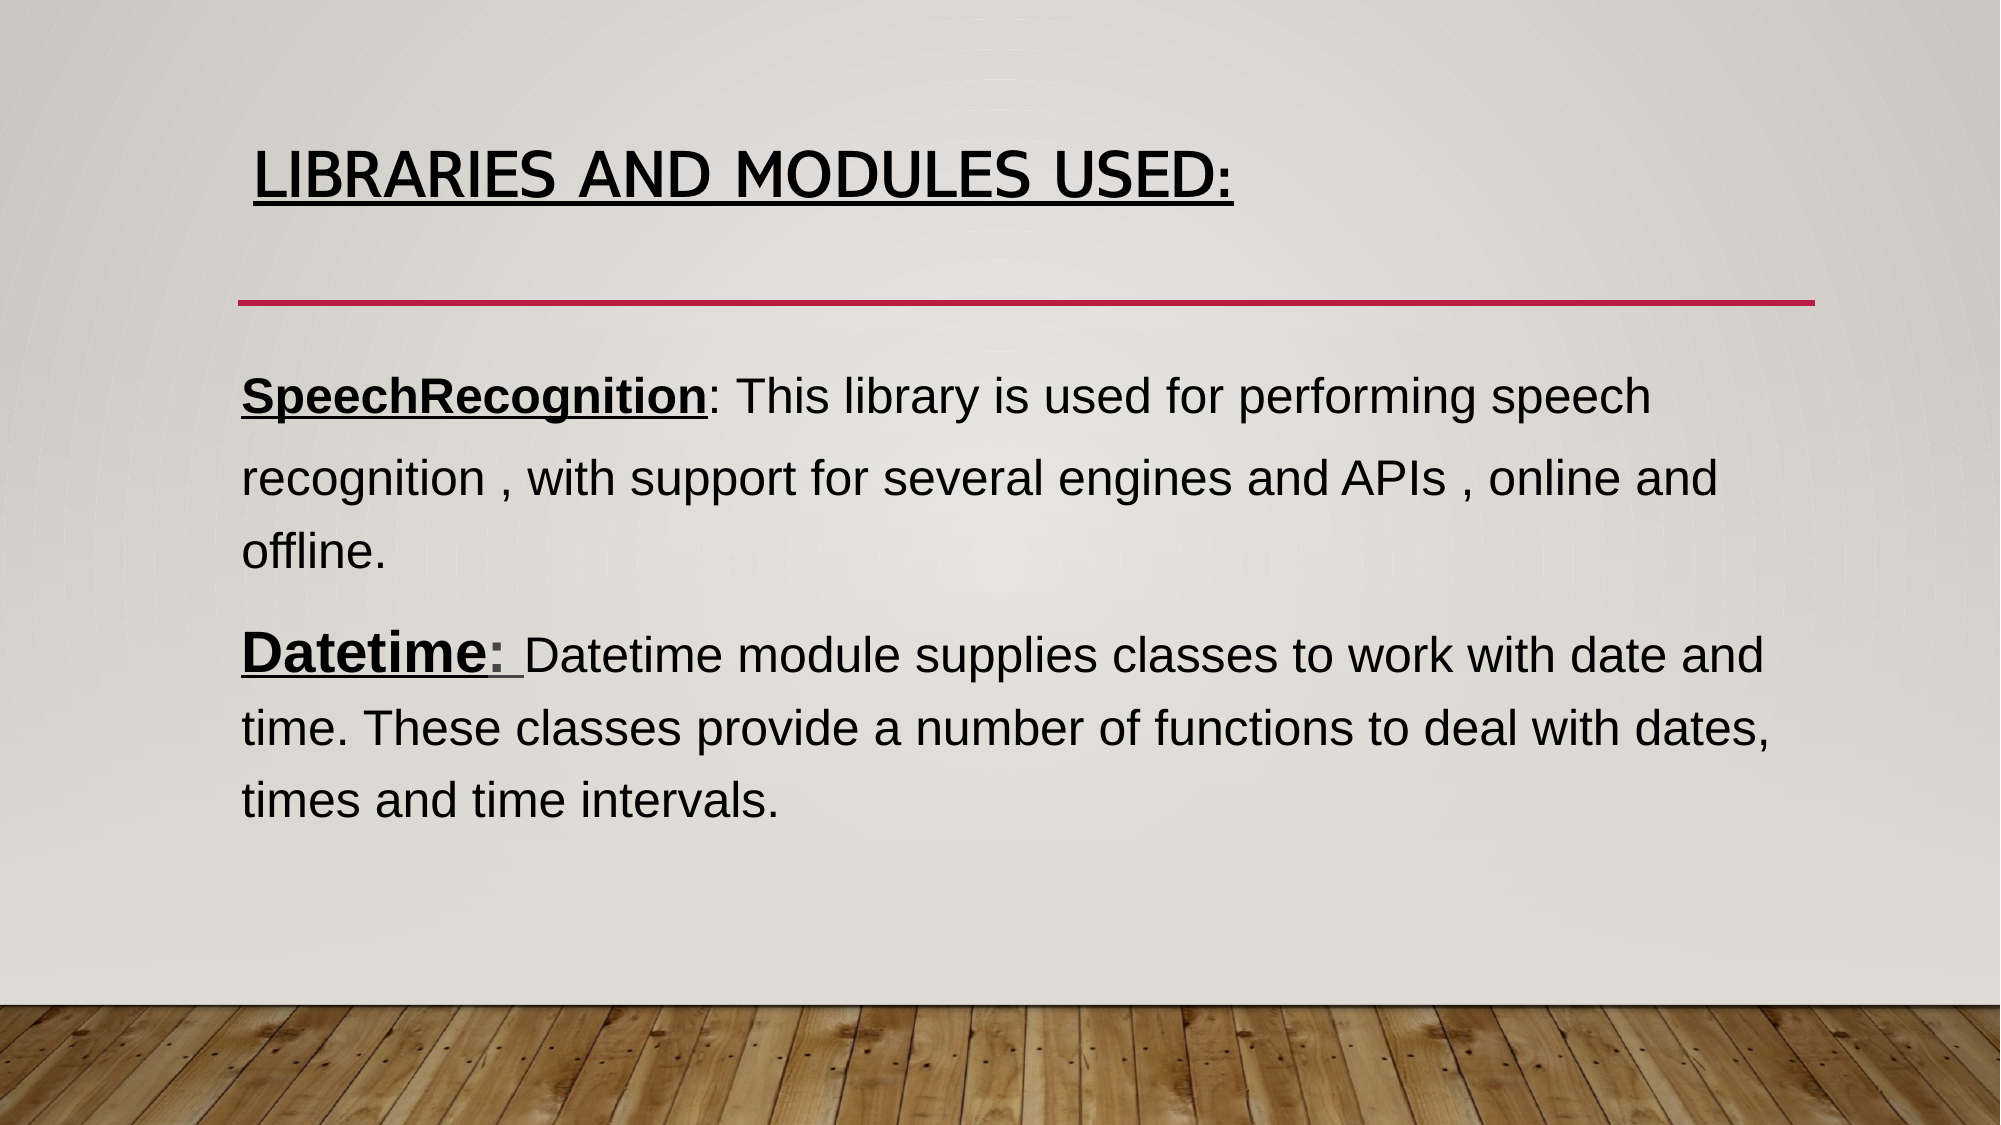

# Libraries and modules used:
SpeechRecognition: This library is used for performing speech recognition , with support for several engines and APIs , online and offline.
Datetime: Datetime module supplies classes to work with date and time. These classes provide a number of functions to deal with dates, times and time intervals.